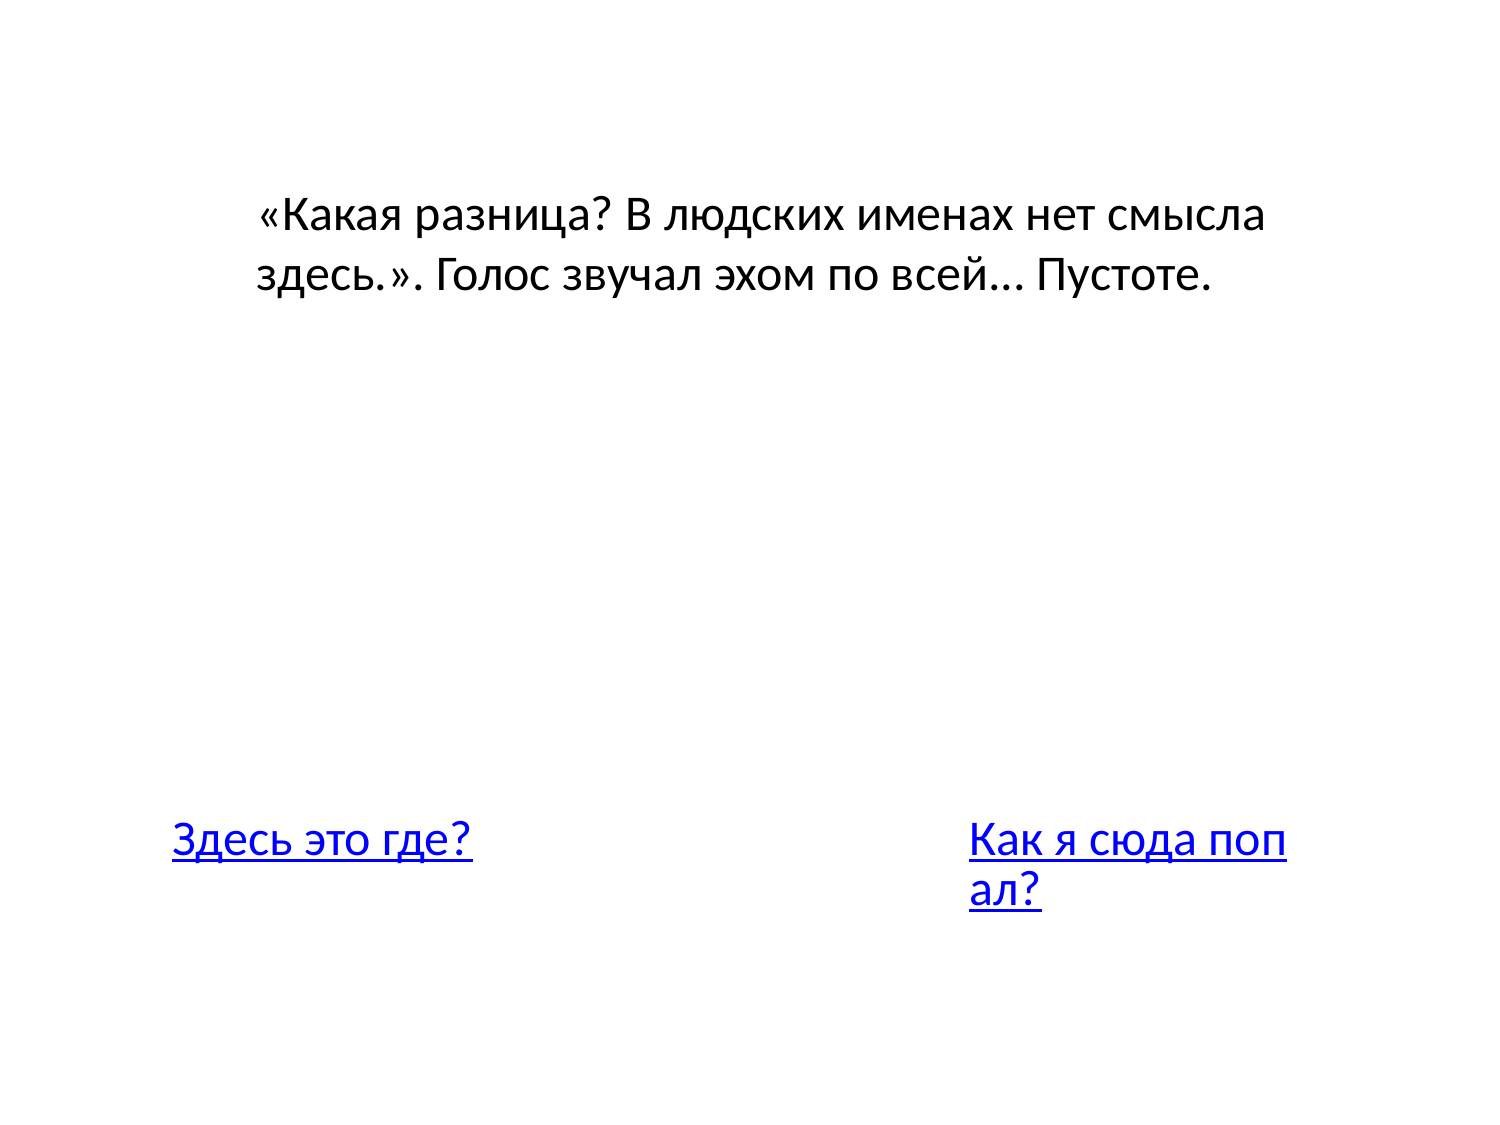

«Какая разница? В людских именах нет смысла здесь.». Голос звучал эхом по всей... Пустоте.
Здесь это где?
Как я сюда попал?